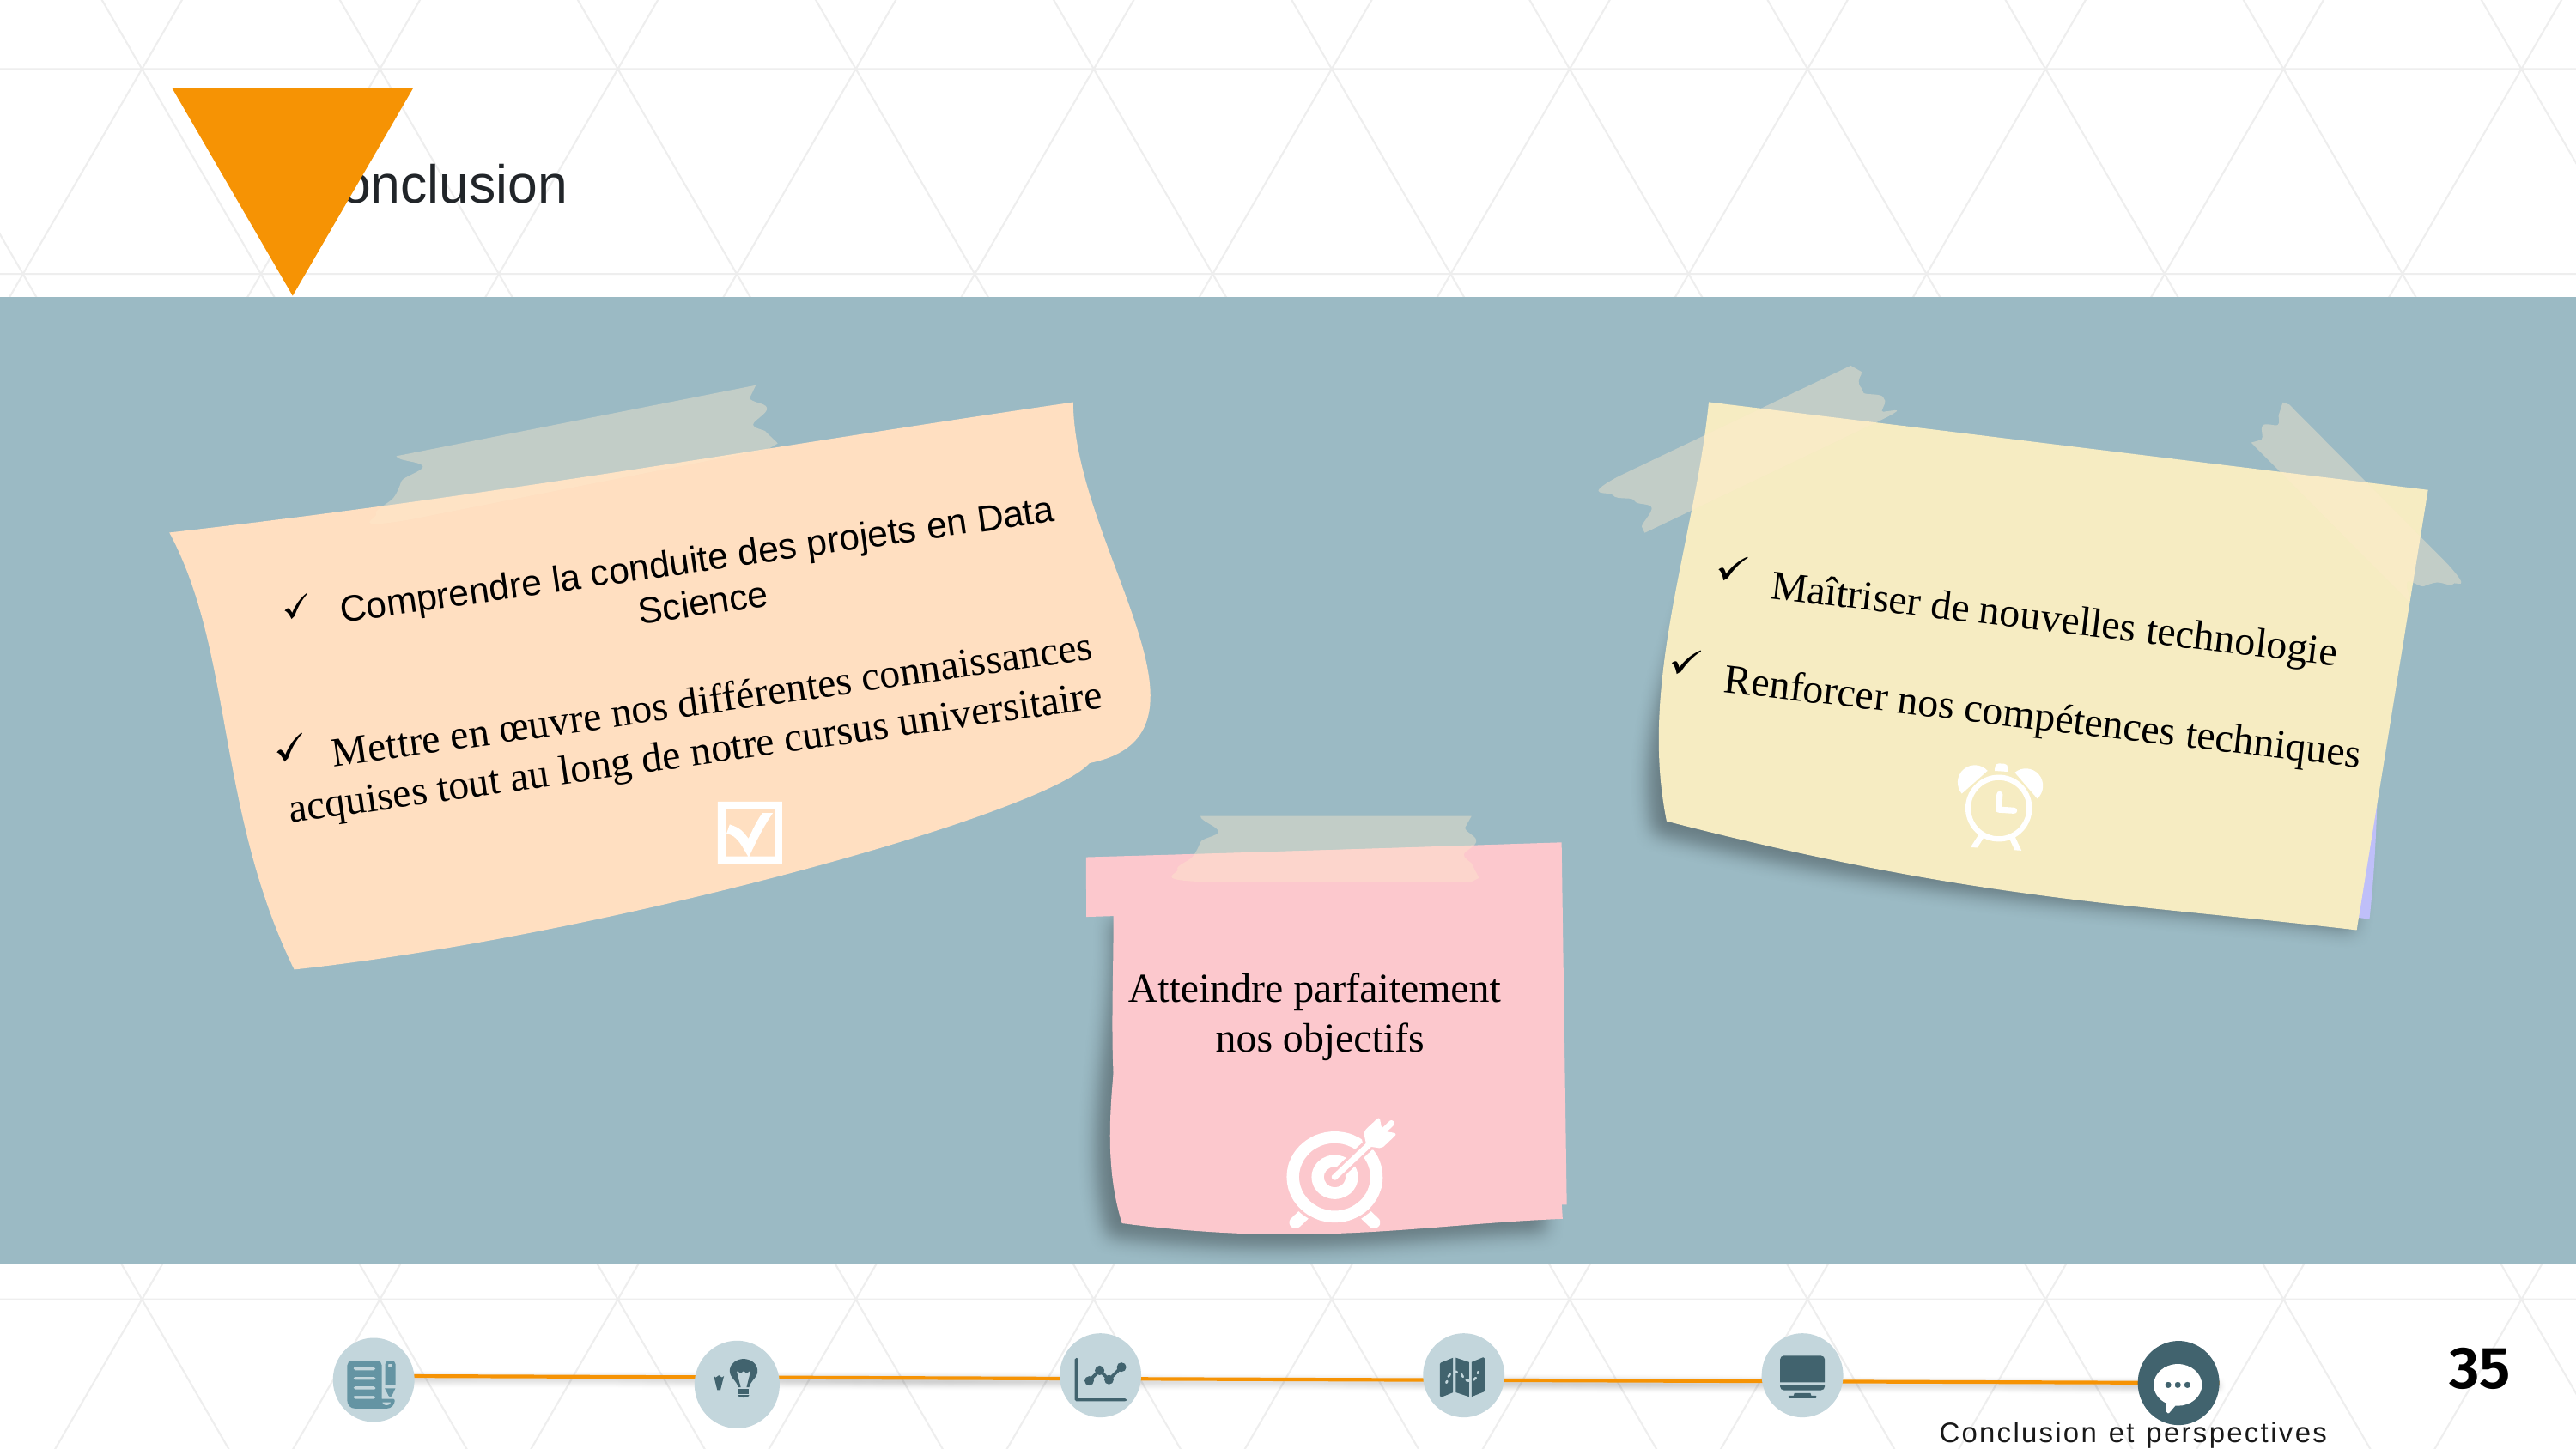

# Conclusion

Comprendre la conduite des projets en Data Science

Mettre en œuvre nos différentes connaissances
acquises tout au long de notre cursus universitaire

Maîtriser de nouvelles technologie

Renforcer nos compétences techniques

Atteindre parfaitement
nos objectifs

35

Conclusion et perspectives